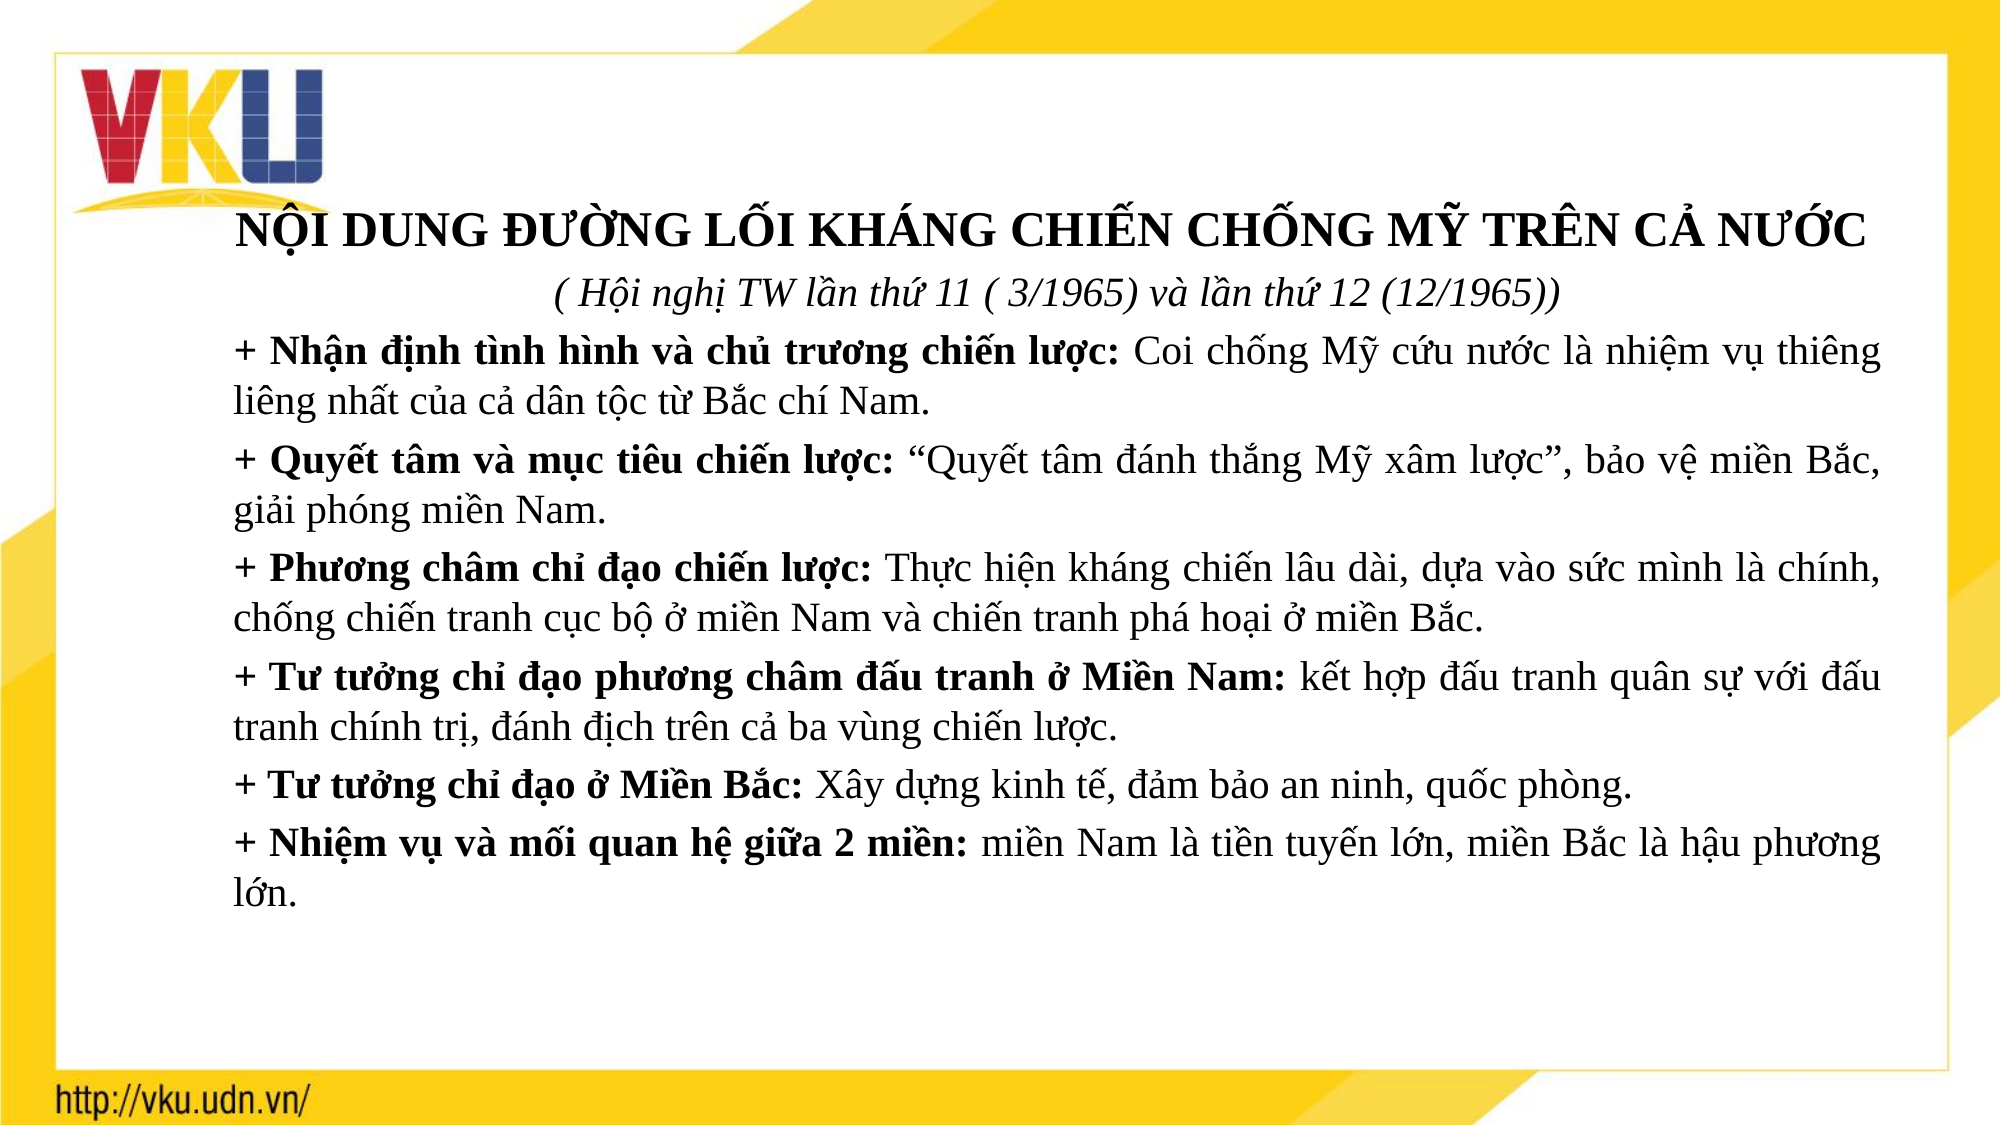

NỘI DUNG ĐƯỜNG LỐI KHÁNG CHIẾN CHỐNG MỸ TRÊN CẢ NƯỚC
( Hội nghị TW lần thứ 11 ( 3/1965) và lần thứ 12 (12/1965))
+ Nhận định tình hình và chủ trương chiến lược: Coi chống Mỹ cứu nước là nhiệm vụ thiêng liêng nhất của cả dân tộc từ Bắc chí Nam.
+ Quyết tâm và mục tiêu chiến lược: “Quyết tâm đánh thắng Mỹ xâm lược”, bảo vệ miền Bắc, giải phóng miền Nam.
+ Phương châm chỉ đạo chiến lược: Thực hiện kháng chiến lâu dài, dựa vào sức mình là chính, chống chiến tranh cục bộ ở miền Nam và chiến tranh phá hoại ở miền Bắc.
+ Tư tưởng chỉ đạo phương châm đấu tranh ở Miền Nam: kết hợp đấu tranh quân sự với đấu tranh chính trị, đánh địch trên cả ba vùng chiến lược.
+ Tư tưởng chỉ đạo ở Miền Bắc: Xây dựng kinh tế, đảm bảo an ninh, quốc phòng.
+ Nhiệm vụ và mối quan hệ giữa 2 miền: miền Nam là tiền tuyến lớn, miền Bắc là hậu phương lớn.